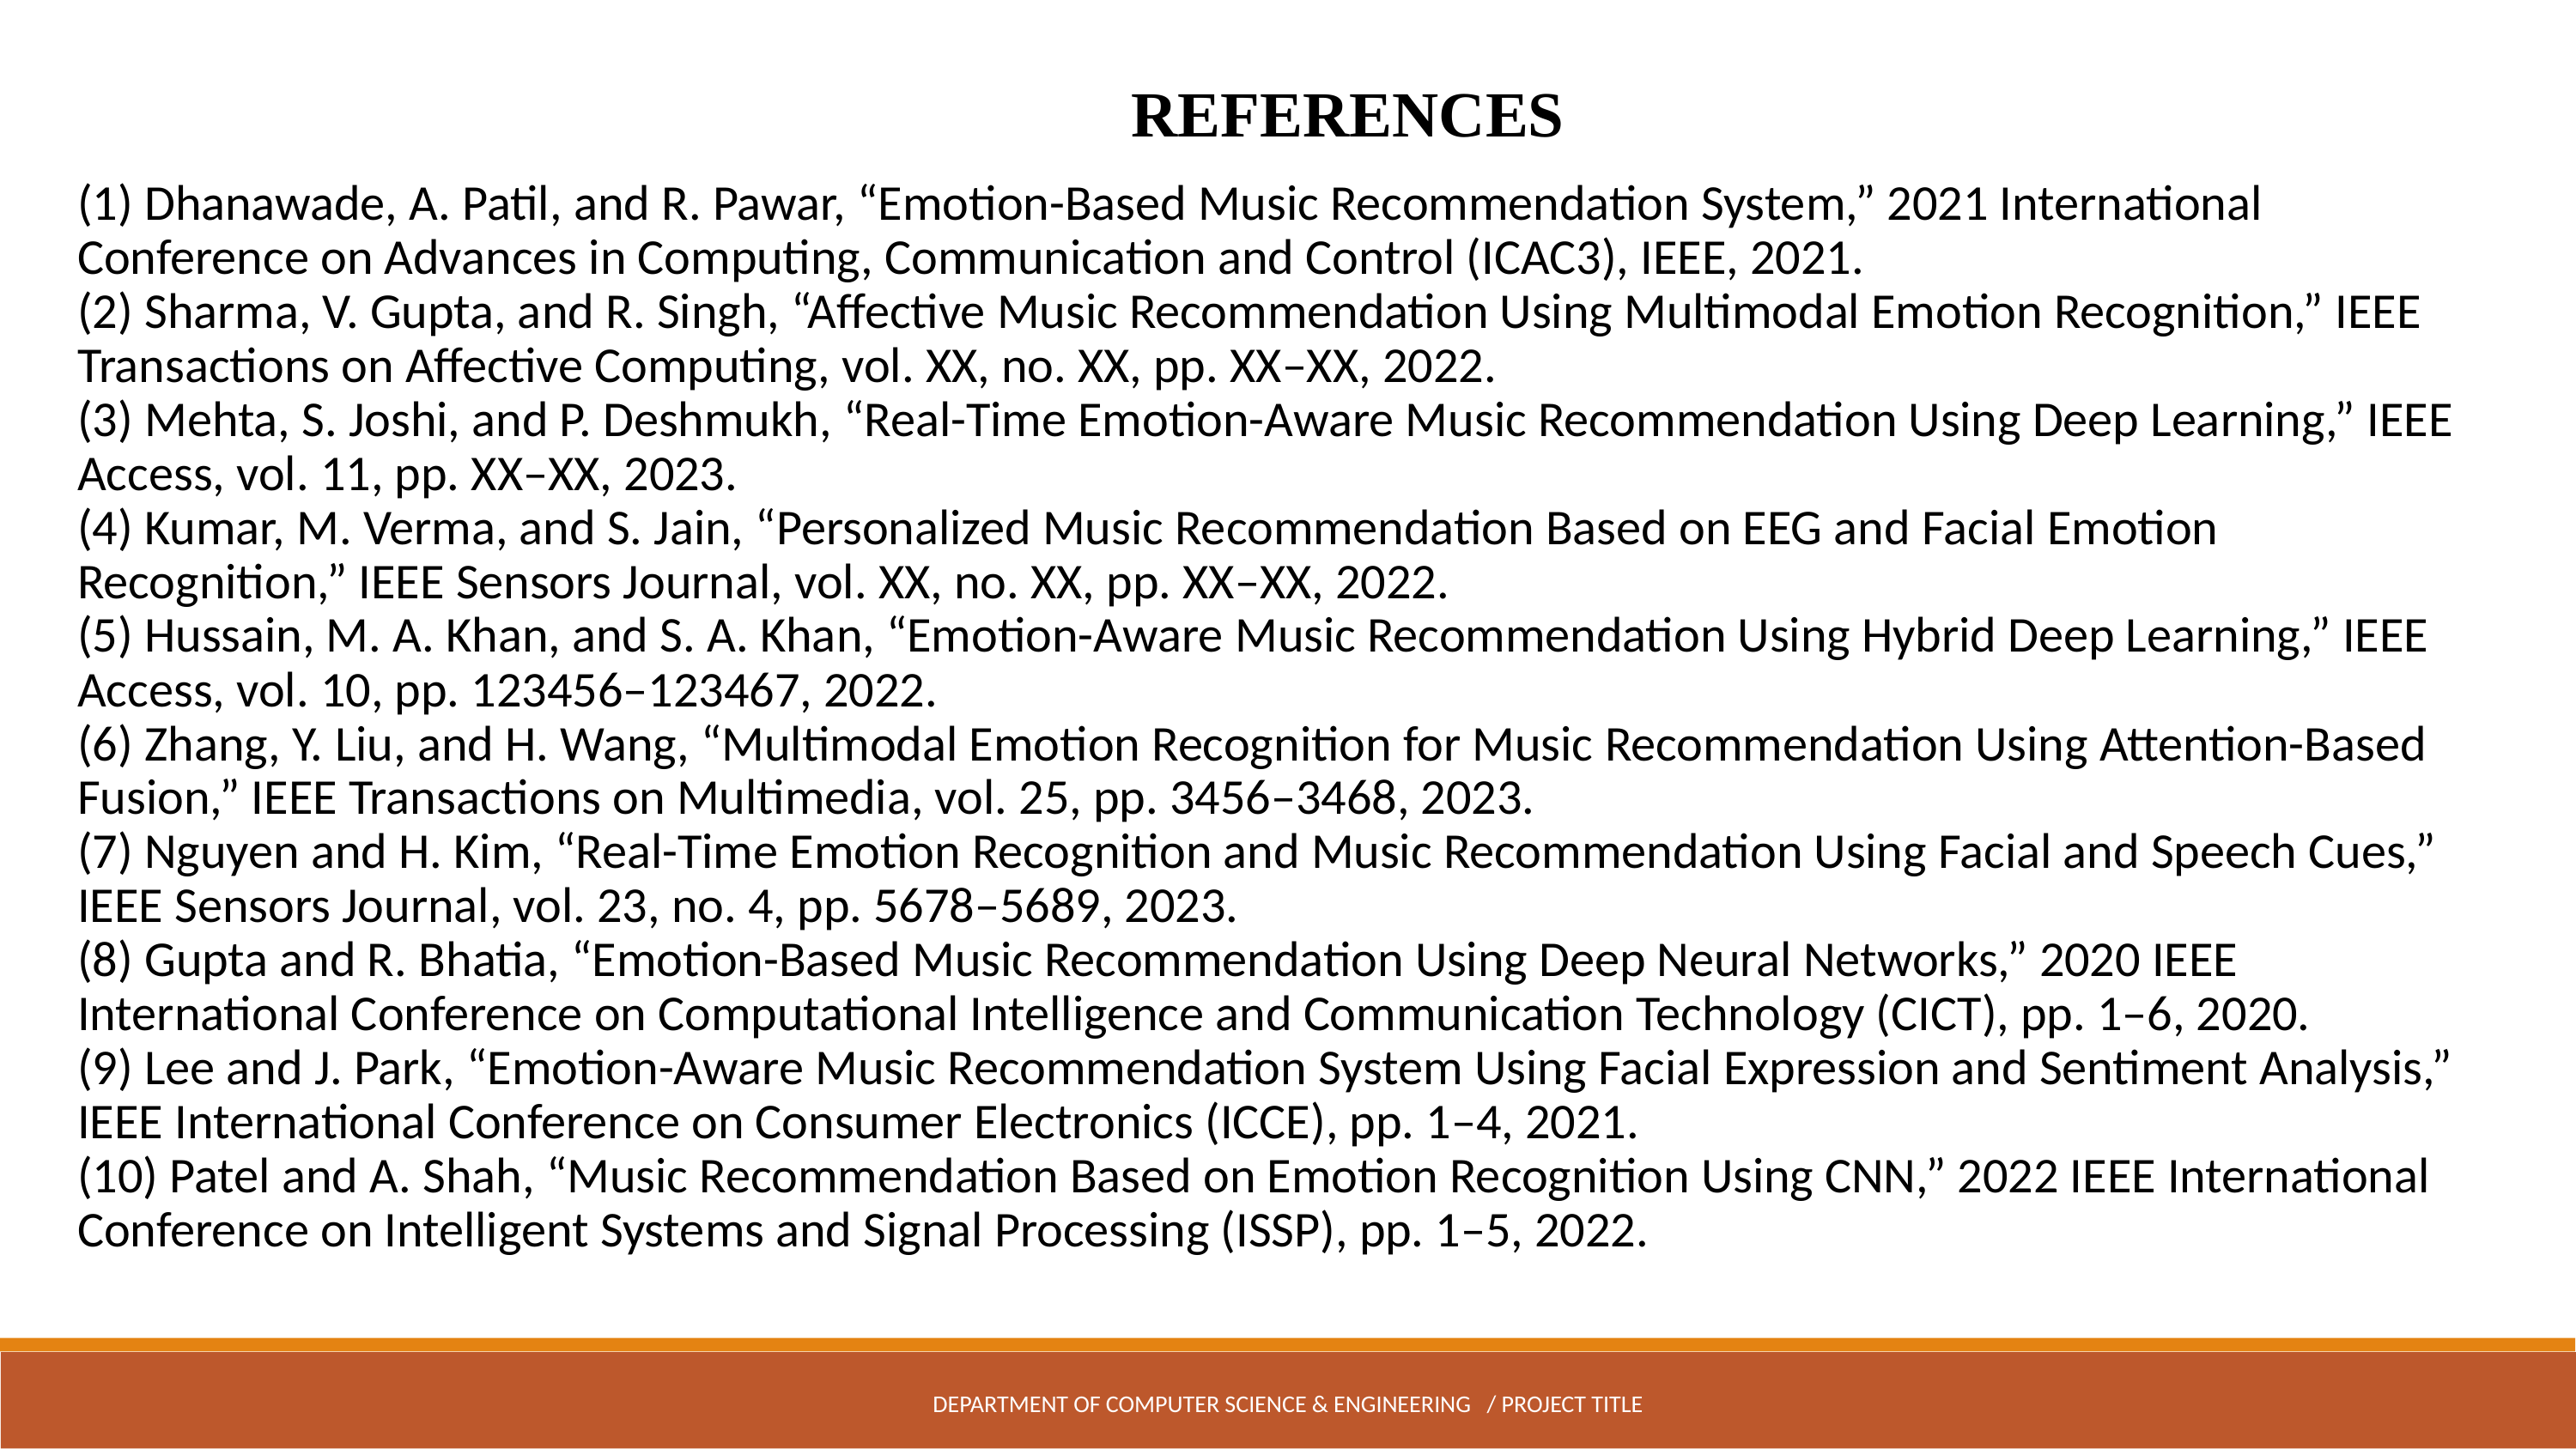

REFERENCES
(1) Dhanawade, A. Patil, and R. Pawar, “Emotion-Based Music Recommendation System,” 2021 International Conference on Advances in Computing, Communication and Control (ICAC3), IEEE, 2021.
(2) Sharma, V. Gupta, and R. Singh, “Affective Music Recommendation Using Multimodal Emotion Recognition,” IEEE Transactions on Affective Computing, vol. XX, no. XX, pp. XX–XX, 2022.
(3) Mehta, S. Joshi, and P. Deshmukh, “Real-Time Emotion-Aware Music Recommendation Using Deep Learning,” IEEE Access, vol. 11, pp. XX–XX, 2023.
(4) Kumar, M. Verma, and S. Jain, “Personalized Music Recommendation Based on EEG and Facial Emotion Recognition,” IEEE Sensors Journal, vol. XX, no. XX, pp. XX–XX, 2022.
(5) Hussain, M. A. Khan, and S. A. Khan, “Emotion-Aware Music Recommendation Using Hybrid Deep Learning,” IEEE Access, vol. 10, pp. 123456–123467, 2022.
(6) Zhang, Y. Liu, and H. Wang, “Multimodal Emotion Recognition for Music Recommendation Using Attention-Based Fusion,” IEEE Transactions on Multimedia, vol. 25, pp. 3456–3468, 2023.
(7) Nguyen and H. Kim, “Real-Time Emotion Recognition and Music Recommendation Using Facial and Speech Cues,” IEEE Sensors Journal, vol. 23, no. 4, pp. 5678–5689, 2023.
(8) Gupta and R. Bhatia, “Emotion-Based Music Recommendation Using Deep Neural Networks,” 2020 IEEE International Conference on Computational Intelligence and Communication Technology (CICT), pp. 1–6, 2020.
(9) Lee and J. Park, “Emotion-Aware Music Recommendation System Using Facial Expression and Sentiment Analysis,” IEEE International Conference on Consumer Electronics (ICCE), pp. 1–4, 2021.
(10) Patel and A. Shah, “Music Recommendation Based on Emotion Recognition Using CNN,” 2022 IEEE International Conference on Intelligent Systems and Signal Processing (ISSP), pp. 1–5, 2022.

DEPARTMENT OF COMPUTER SCIENCE & ENGINEERING   / PROJECT TITLE
34